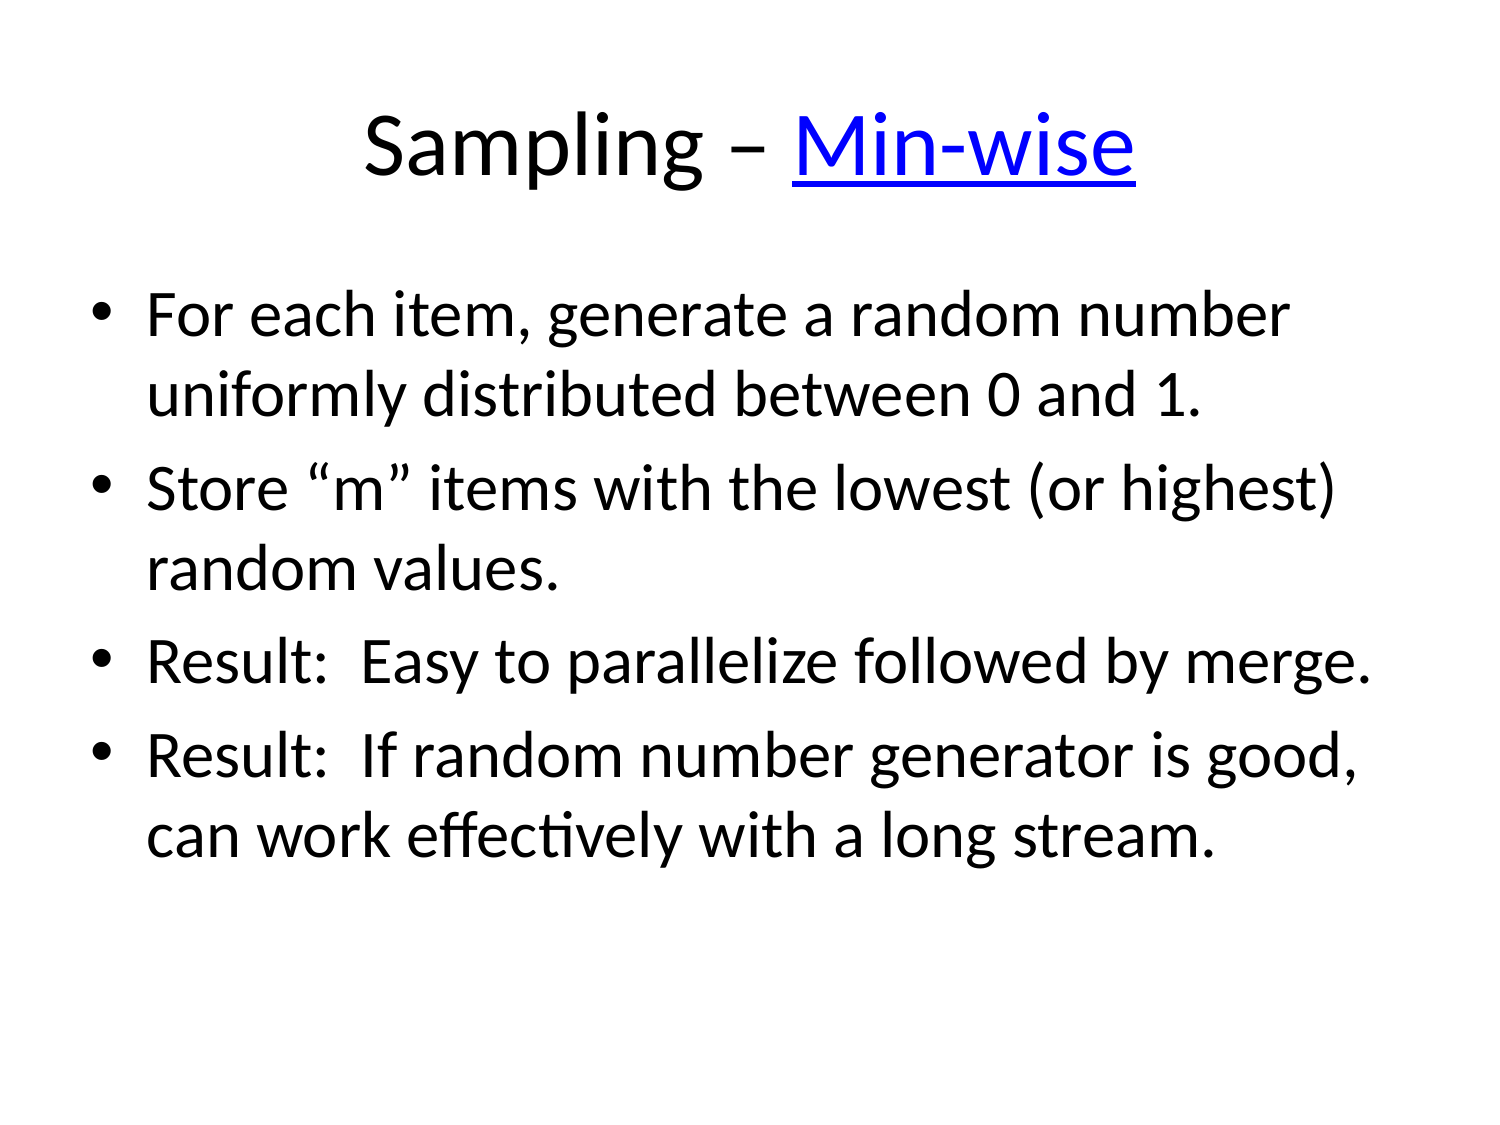

# Sampling – Min-wise
For each item, generate a random number uniformly distributed between 0 and 1.
Store “m” items with the lowest (or highest) random values.
Result:  Easy to parallelize followed by merge.
Result:  If random number generator is good, can work effectively with a long stream.